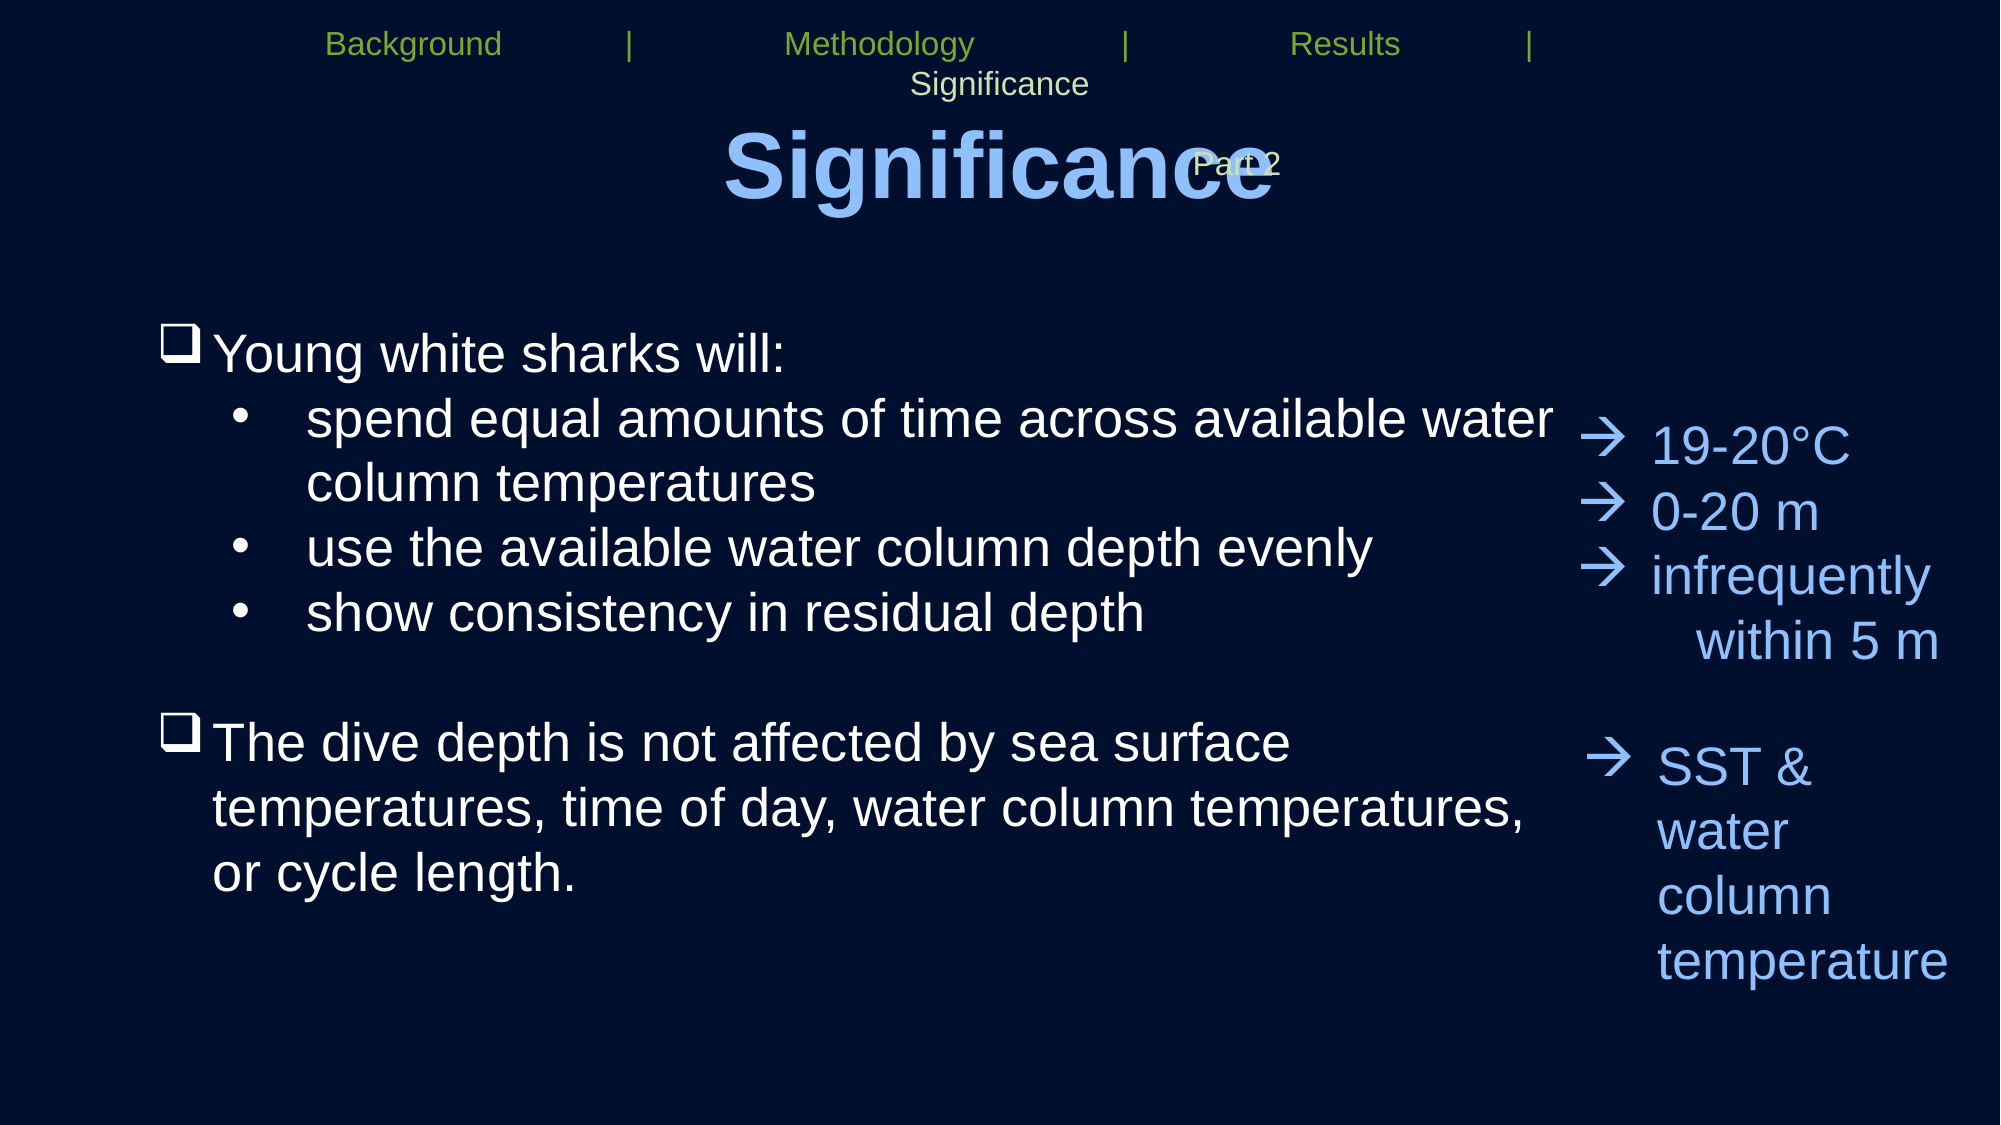

Background	|	 Methodology	     |	       Results     	|	Significance
															 Part 2

# Significance

Young white sharks will:
spend equal amounts of time across available water column temperatures
use the available water column depth evenly
show consistency in residual depth

The dive depth is not affected by sea surface temperatures, time of day, water column temperatures, or cycle length.
19-20°C
0-20 m
infrequently
        within 5 m

SST & water column temperature